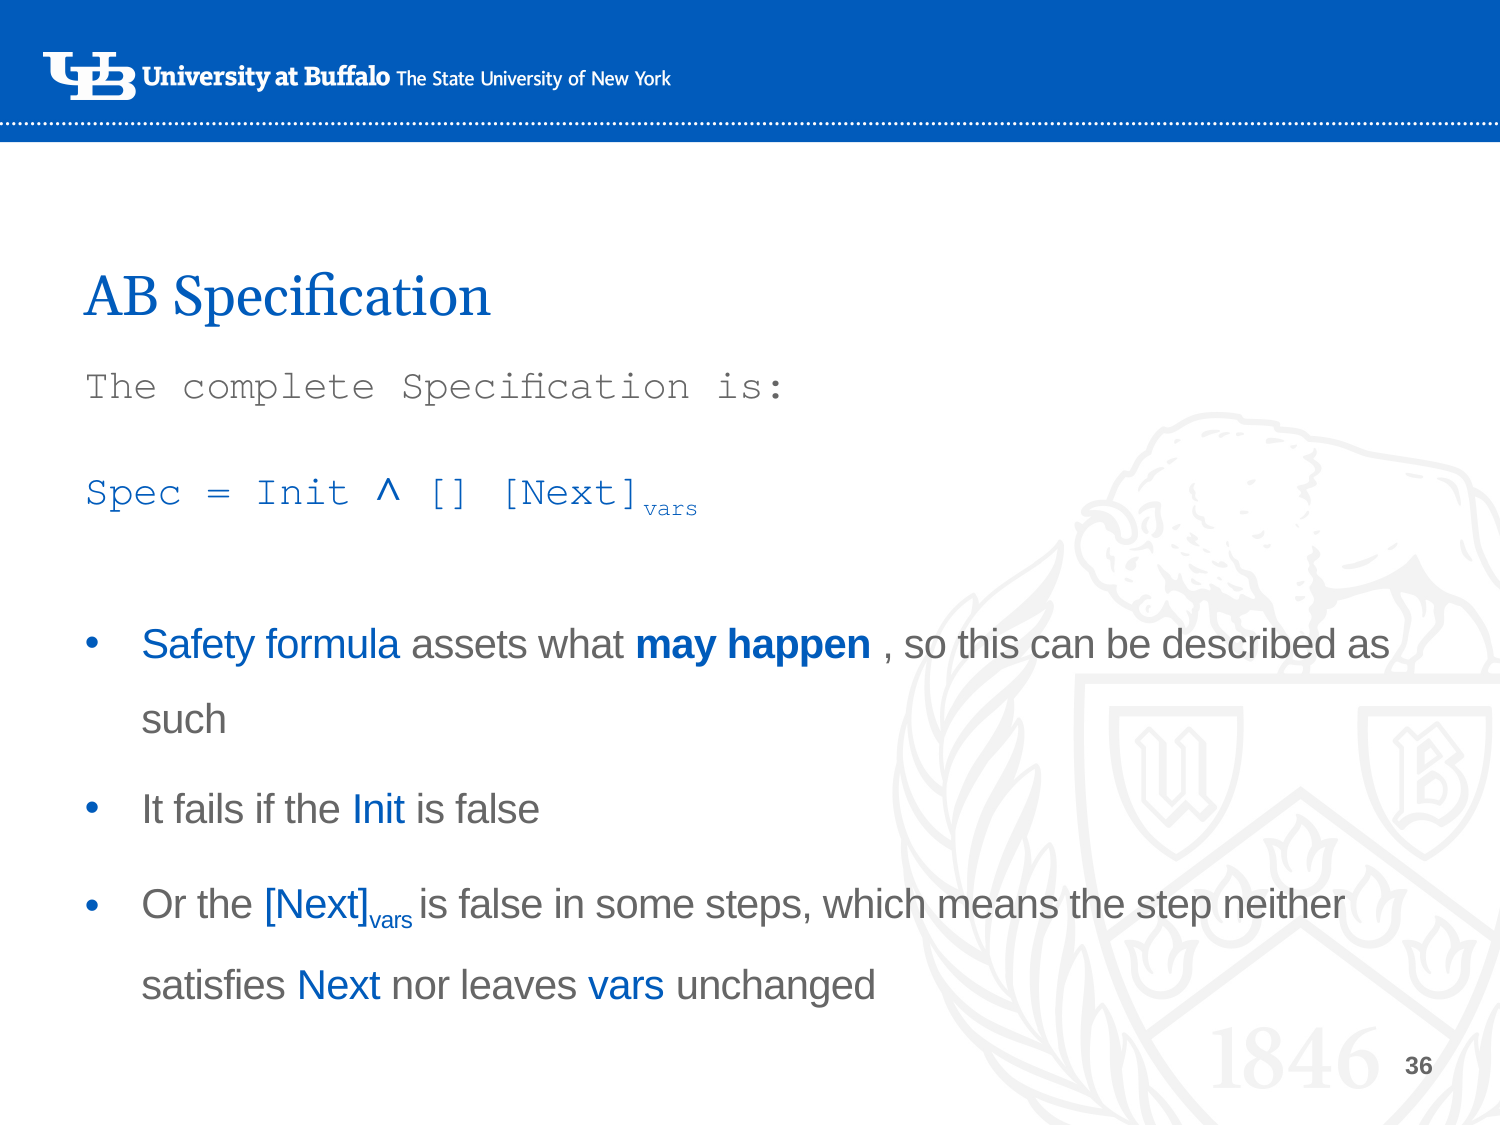

# AB Specification
The complete Specification is:

Spec = Init ∧ [] [Next]vars

Safety formula assets what may happen , so this can be described as such
It fails if the Init is false
Or the [Next]vars is false in some steps, which means the step neither satisfies Next nor leaves vars unchanged